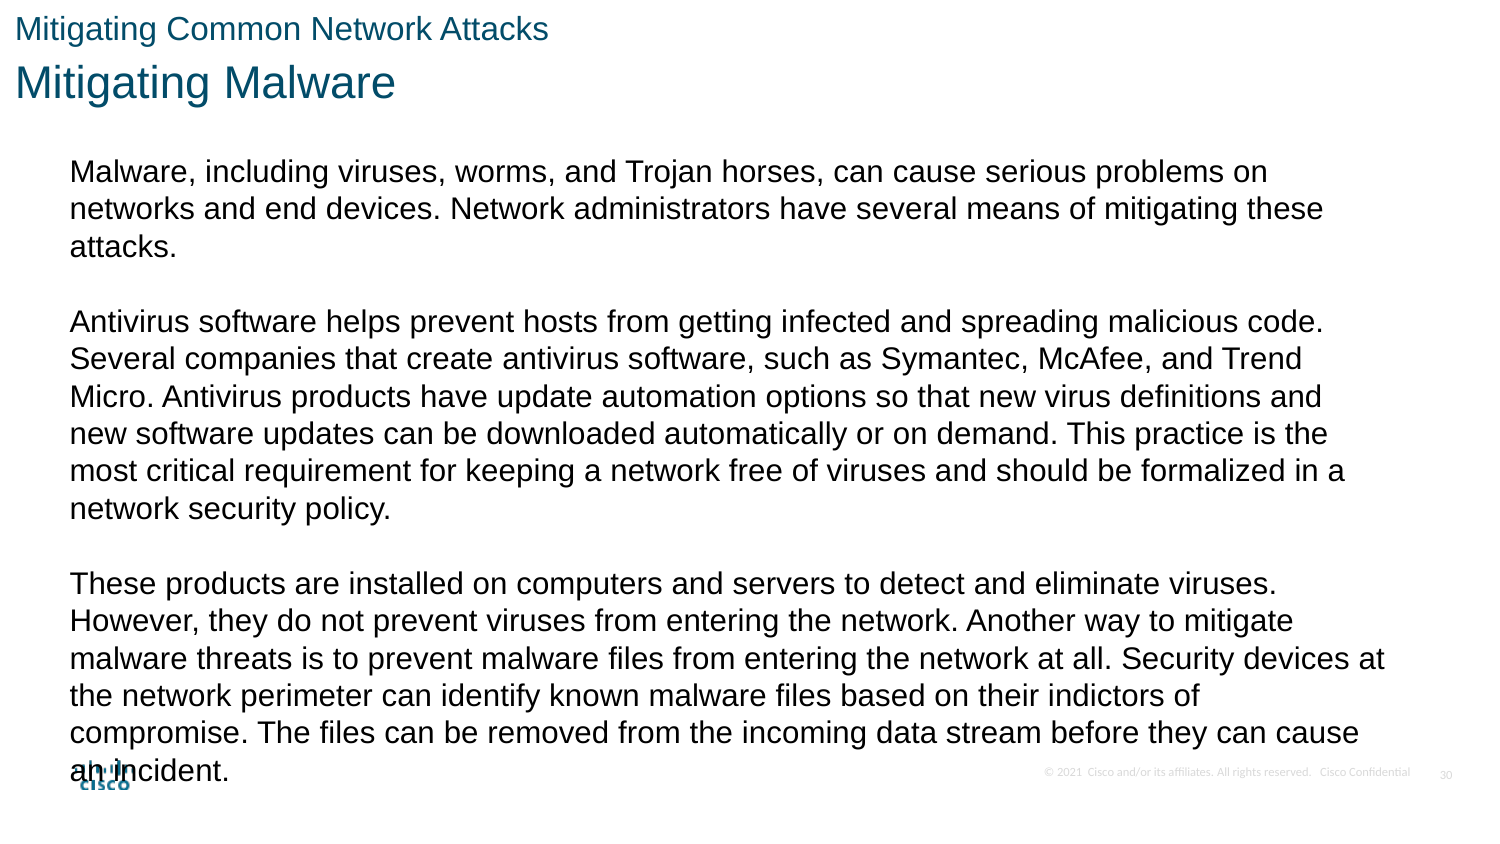

Mitigating Common Network Attacks
Mitigating Malware
Malware, including viruses, worms, and Trojan horses, can cause serious problems on networks and end devices. Network administrators have several means of mitigating these attacks.

Antivirus software helps prevent hosts from getting infected and spreading malicious code. Several companies that create antivirus software, such as Symantec, McAfee, and Trend Micro. Antivirus products have update automation options so that new virus definitions and new software updates can be downloaded automatically or on demand. This practice is the most critical requirement for keeping a network free of viruses and should be formalized in a network security policy.

These products are installed on computers and servers to detect and eliminate viruses. However, they do not prevent viruses from entering the network. Another way to mitigate malware threats is to prevent malware files from entering the network at all. Security devices at the network perimeter can identify known malware files based on their indictors of compromise. The files can be removed from the incoming data stream before they can cause an incident.
30